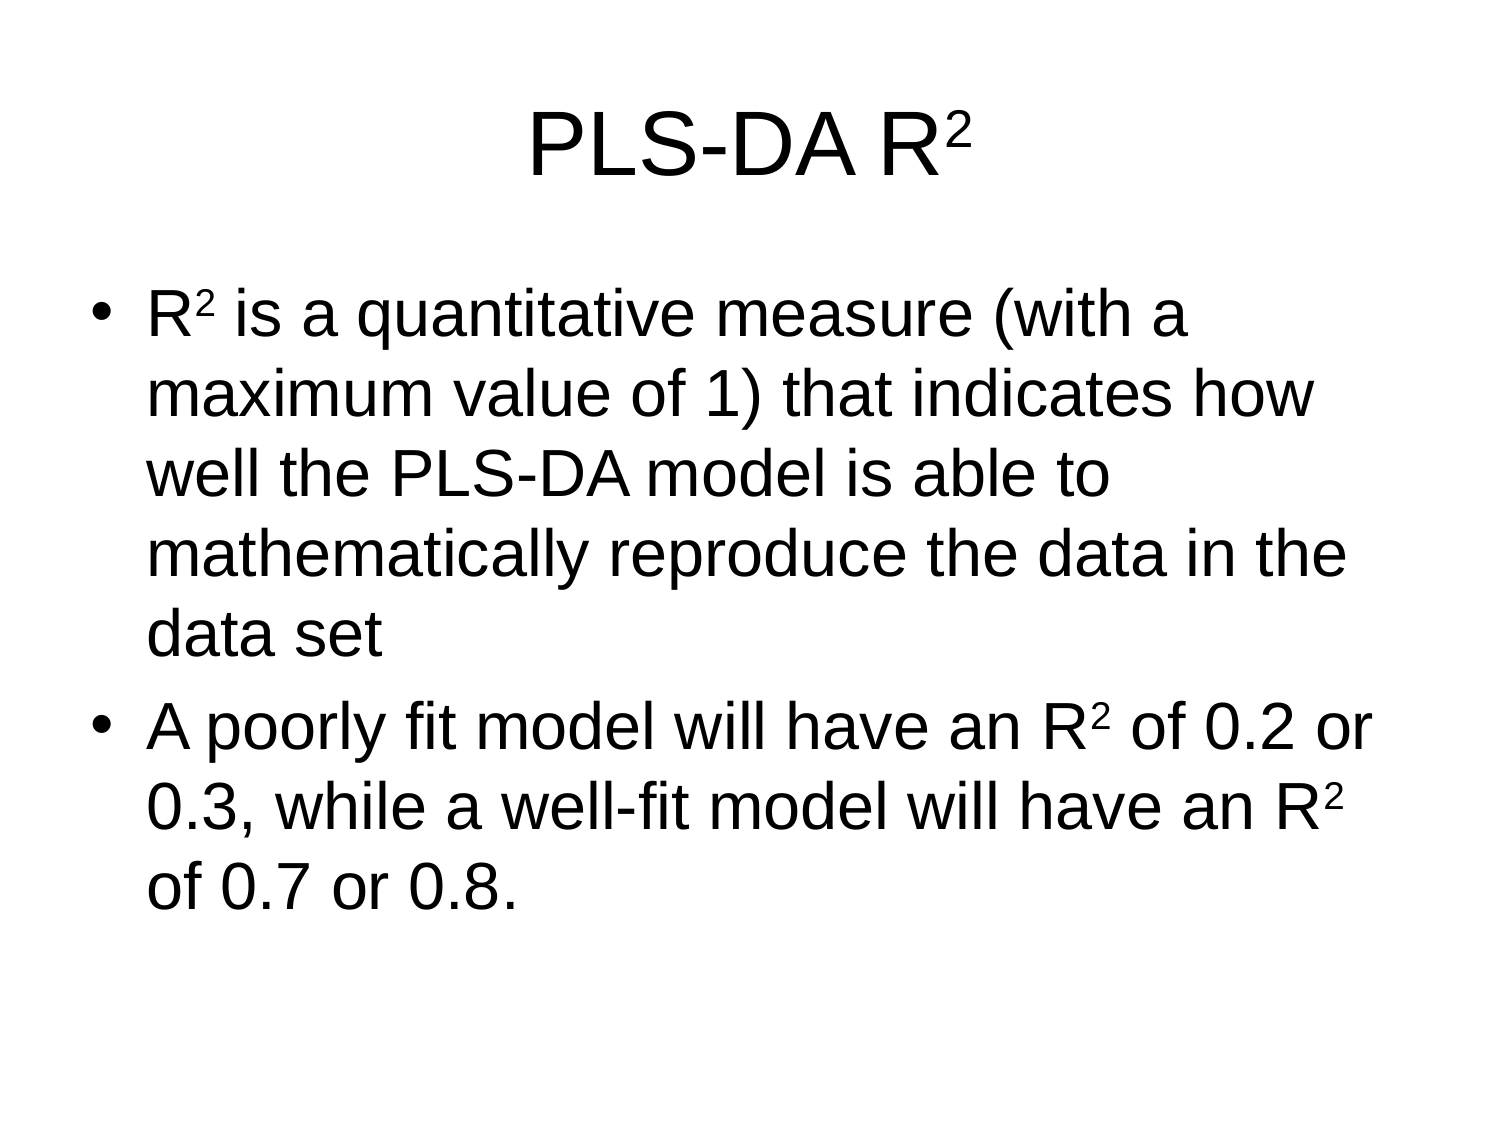

# PLS-DA R2
R2 is a quantitative measure (with a maximum value of 1) that indicates how well the PLS-DA model is able to mathematically reproduce the data in the data set
A poorly fit model will have an R2 of 0.2 or 0.3, while a well-fit model will have an R2 of 0.7 or 0.8.